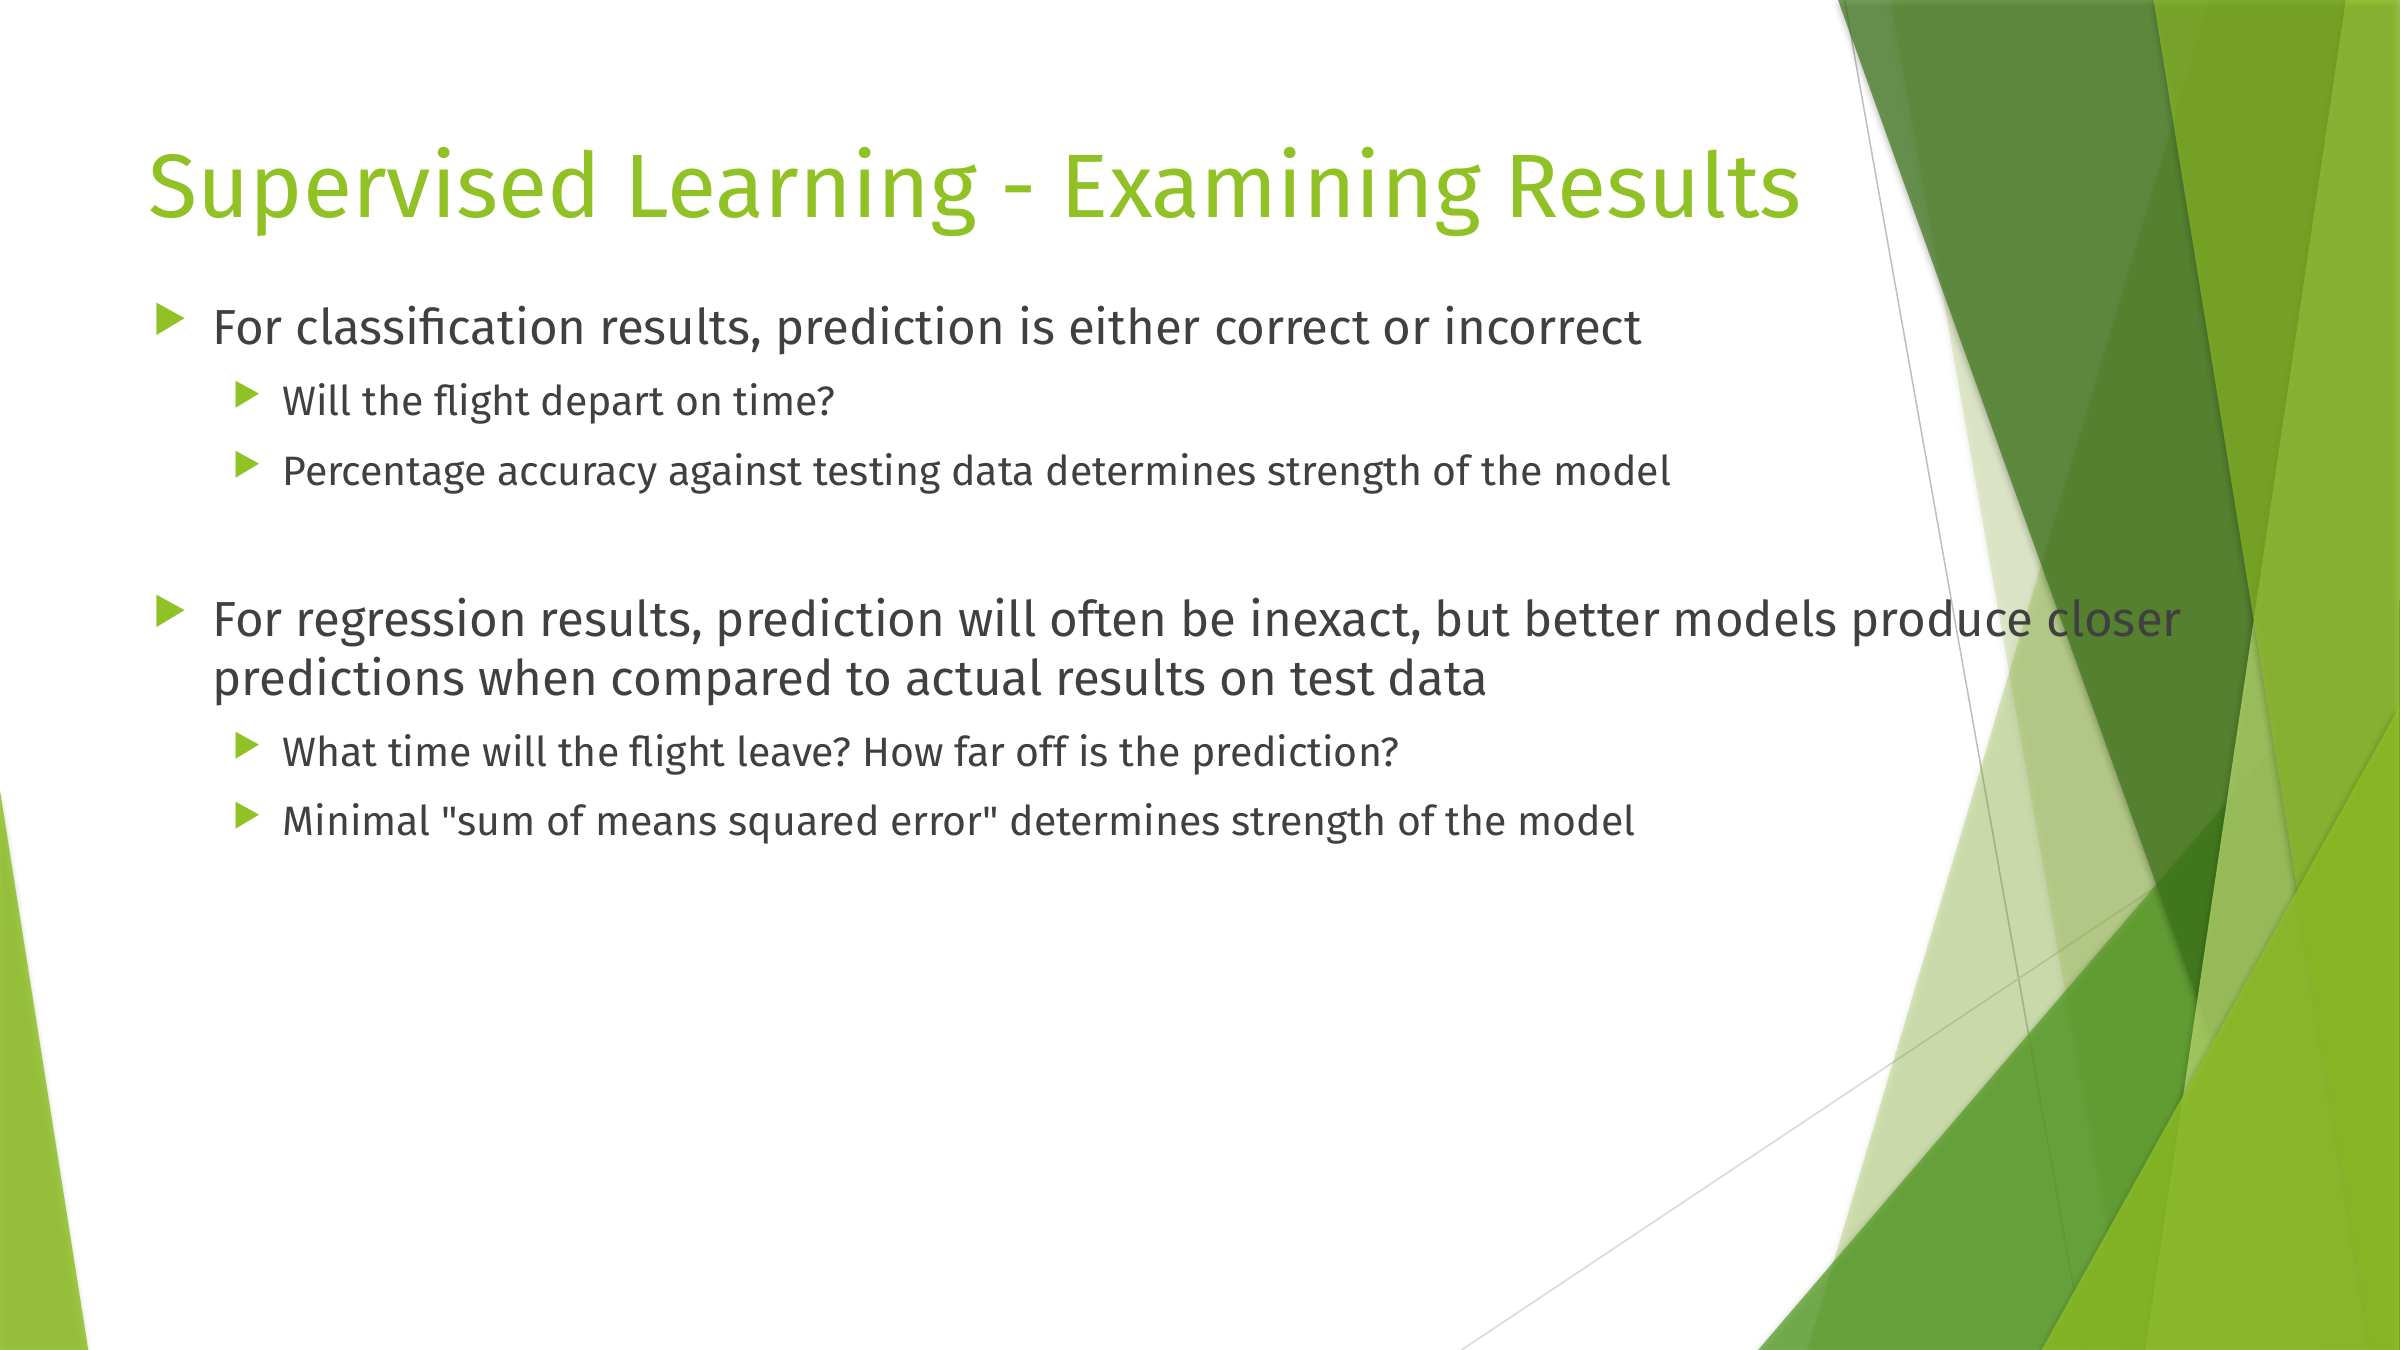

# Supervised Learning - Examining Results
For classification results, prediction is either correct or incorrect
Will the flight depart on time?
Percentage accuracy against testing data determines strength of the model

For regression results, prediction will often be inexact, but better models produce closer predictions when compared to actual results on test data
What time will the flight leave? How far off is the prediction?
Minimal "sum of means squared error" determines strength of the model